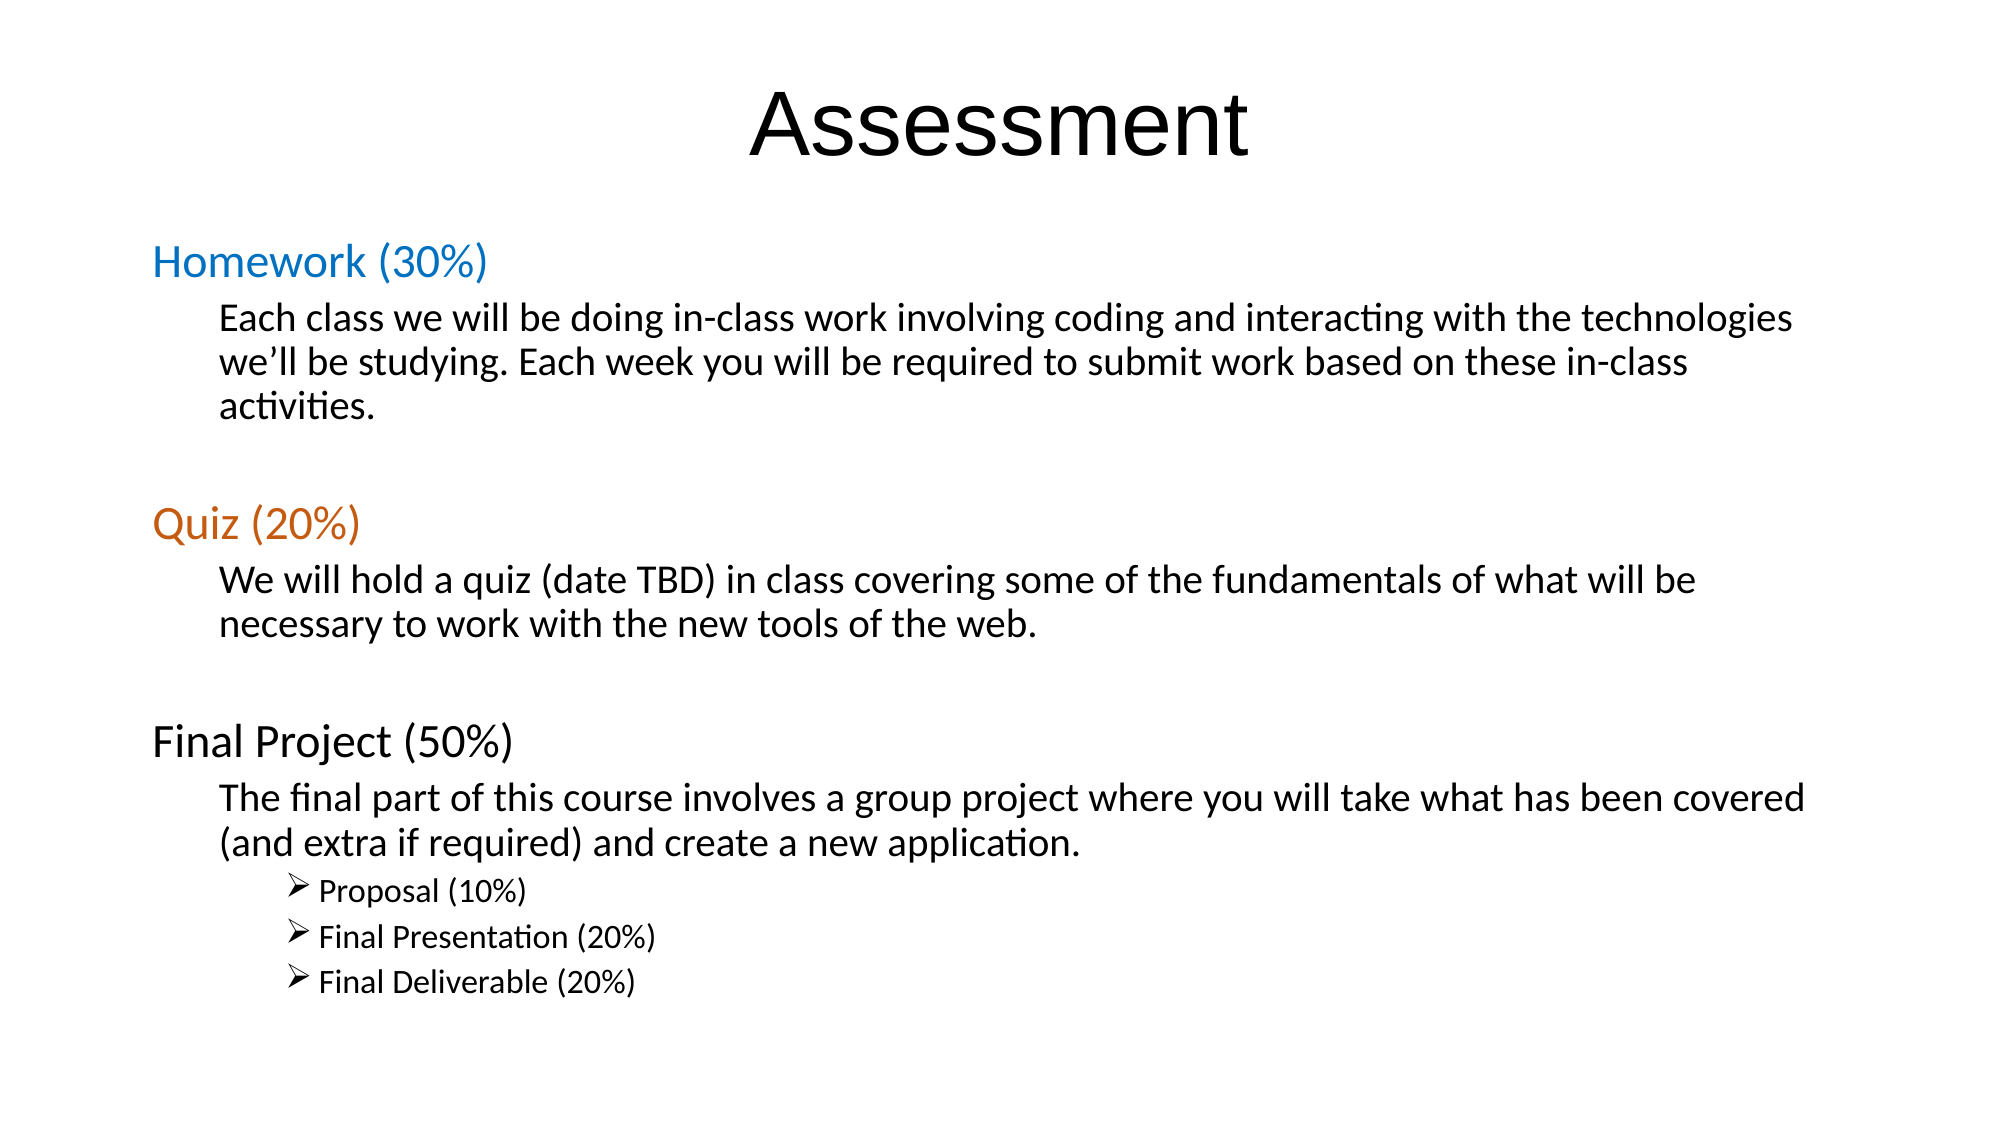

# Assessment
Homework (30%)
Each class we will be doing in-class work involving coding and interacting with the technologies we’ll be studying. Each week you will be required to submit work based on these in-class activities.

Quiz (20%)
We will hold a quiz (date TBD) in class covering some of the fundamentals of what will be necessary to work with the new tools of the web.

Final Project (50%)
The final part of this course involves a group project where you will take what has been covered (and extra if required) and create a new application.
Proposal (10%)
Final Presentation (20%)
Final Deliverable (20%)